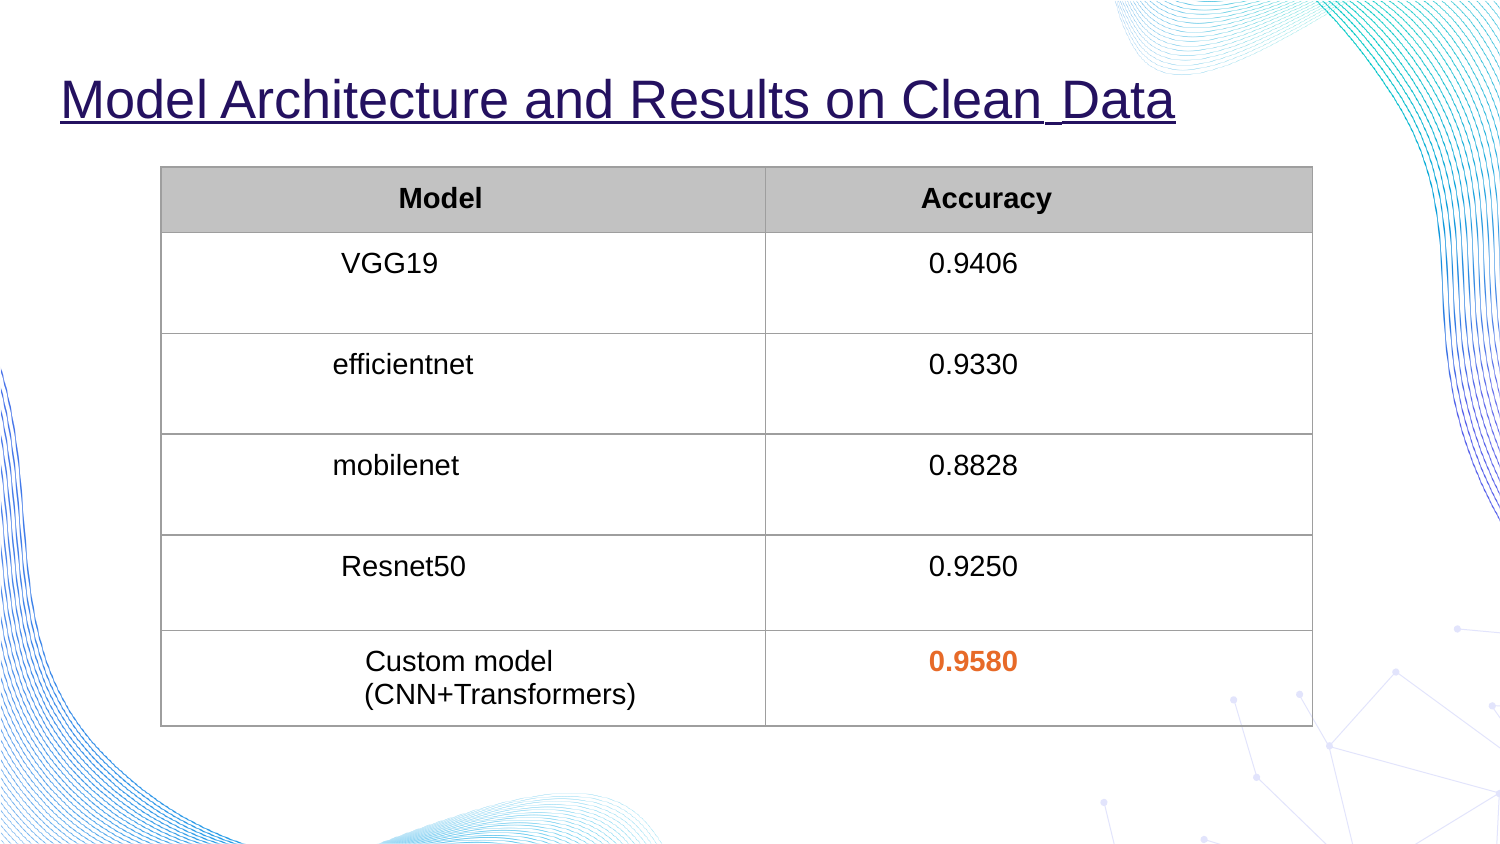

# Model Architecture and Results on Clean Data

| Model | Accuracy |
| --- | --- |
| VGG19 | 0.9406 |
| efficientnet | 0.9330 |
| mobilenet | 0.8828 |
| Resnet50 | 0.9250 |
| Custom model (CNN+Transformers) | 0.9580 |